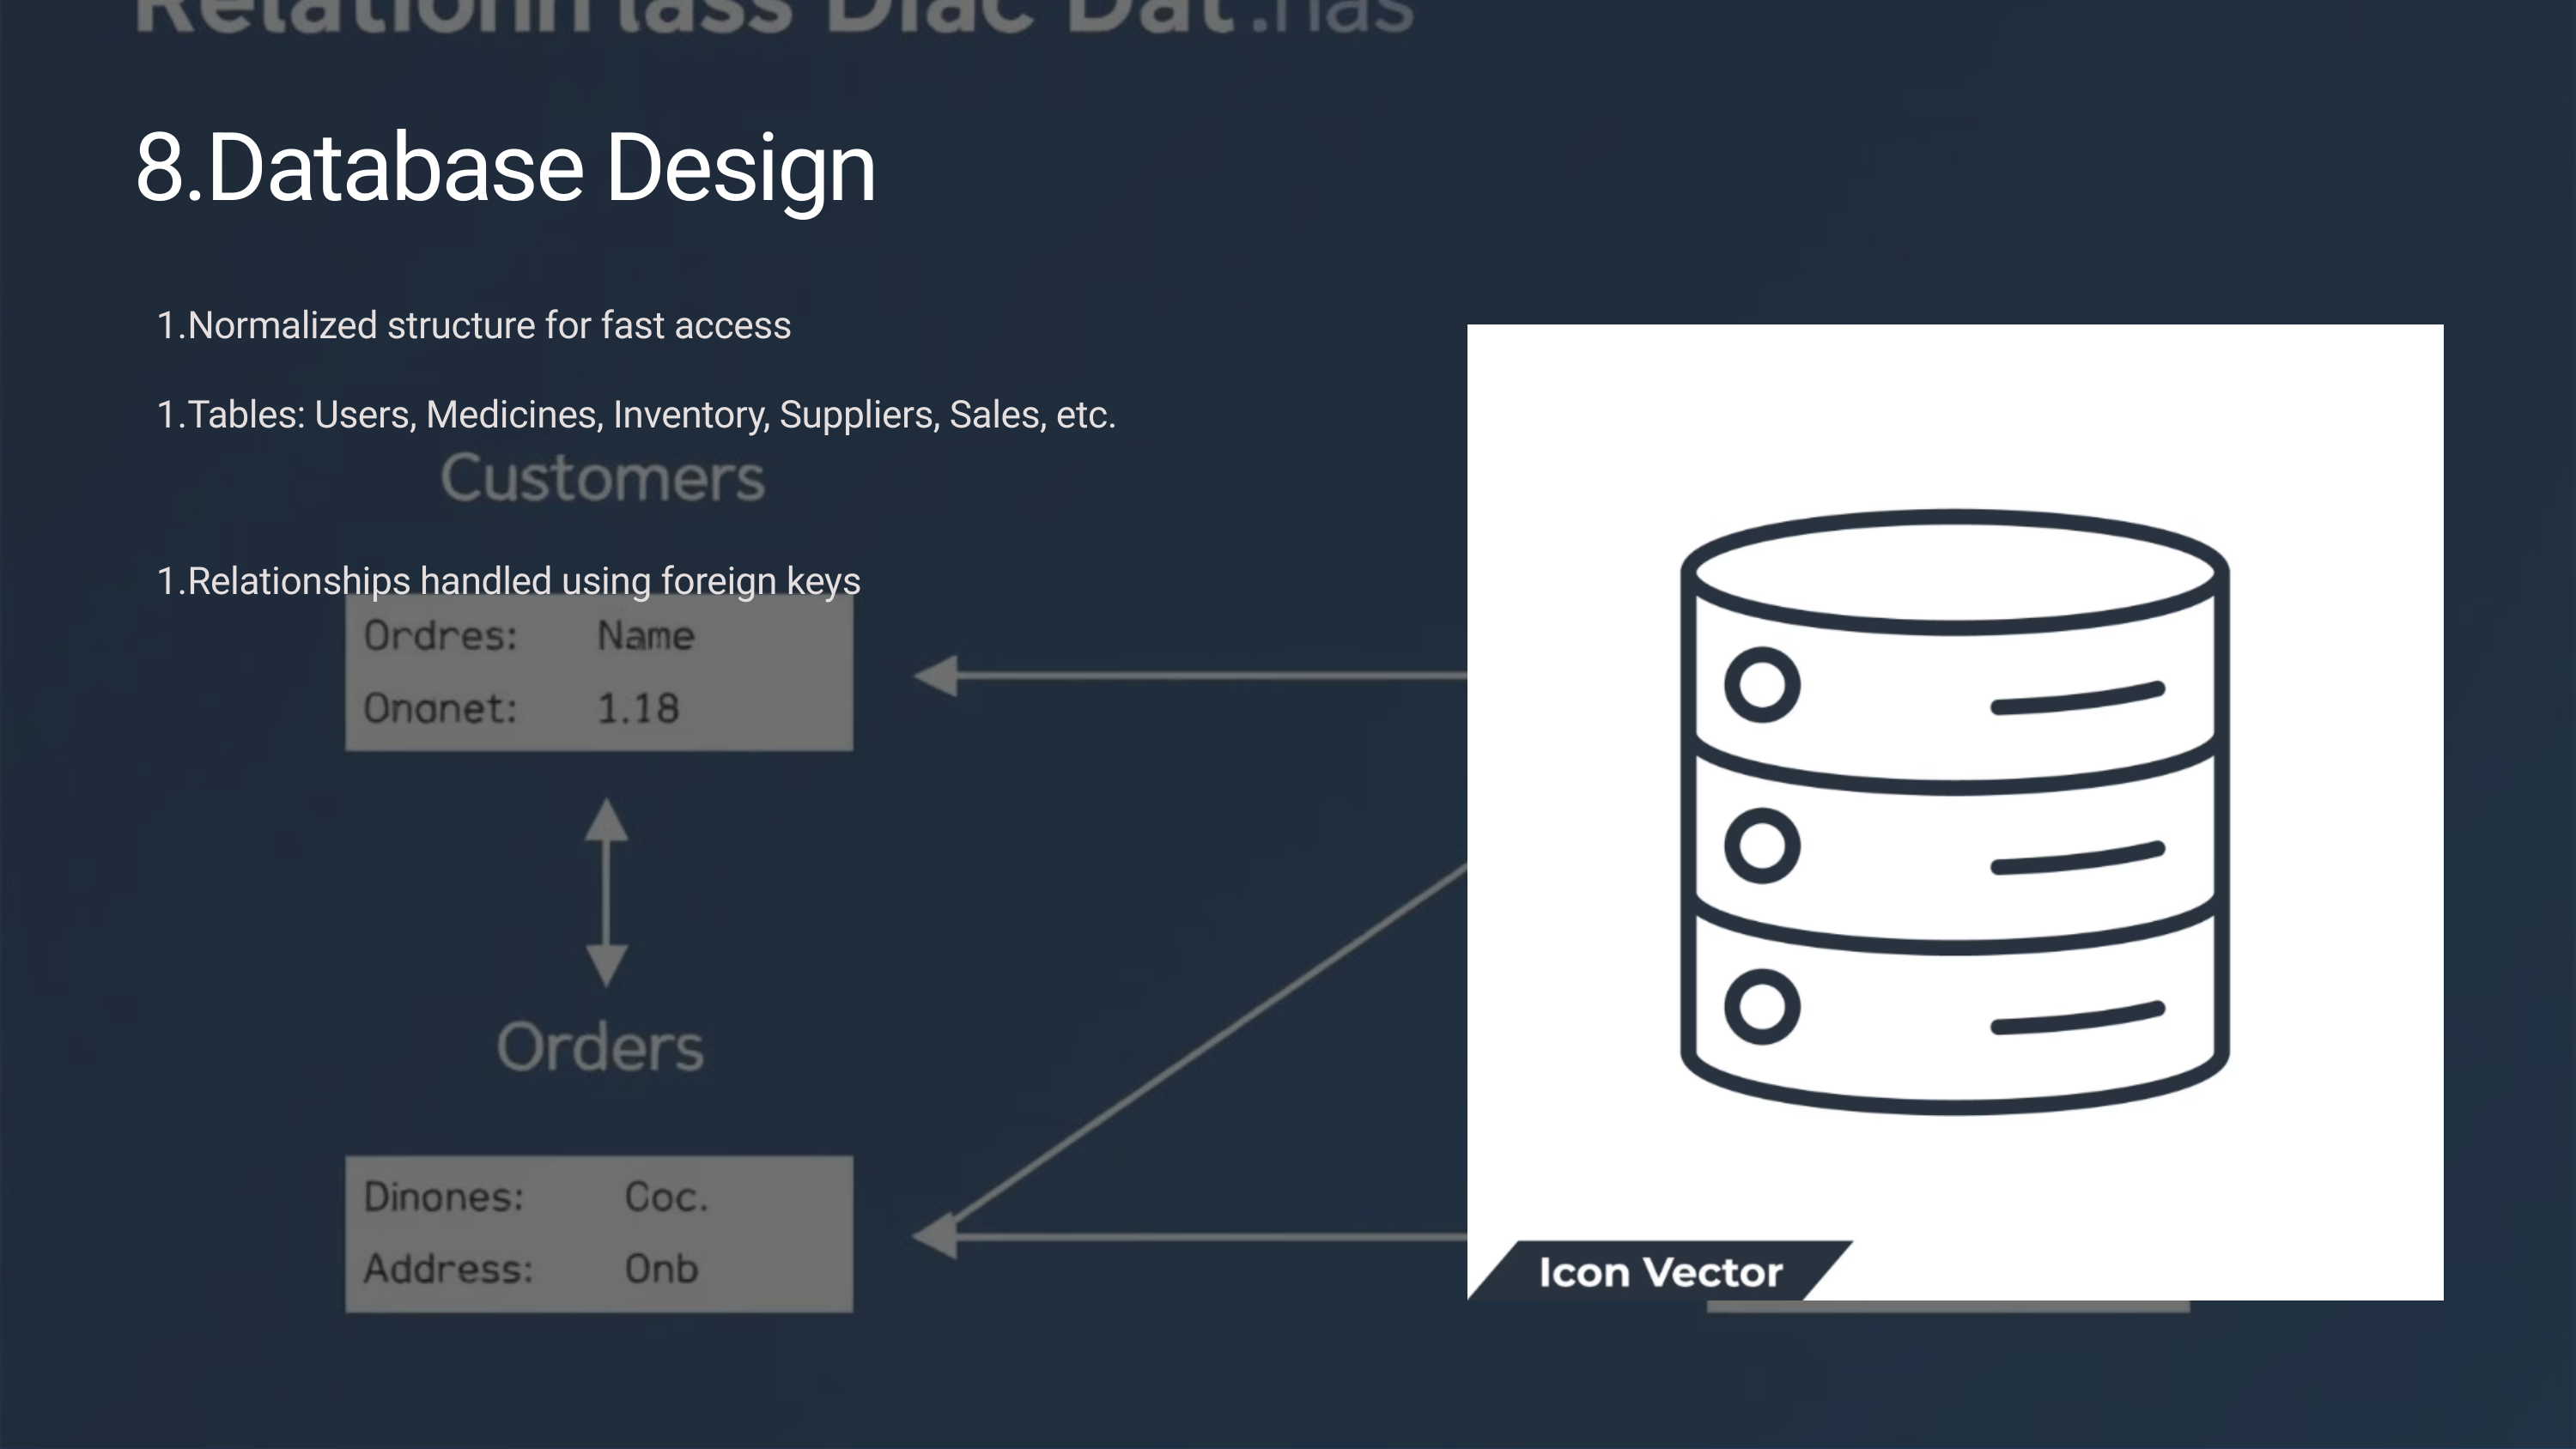

8.Database Design

Normalized structure for fast access

Tables: Users, Medicines, Inventory, Suppliers, Sales, etc.

Relationships handled using foreign keys